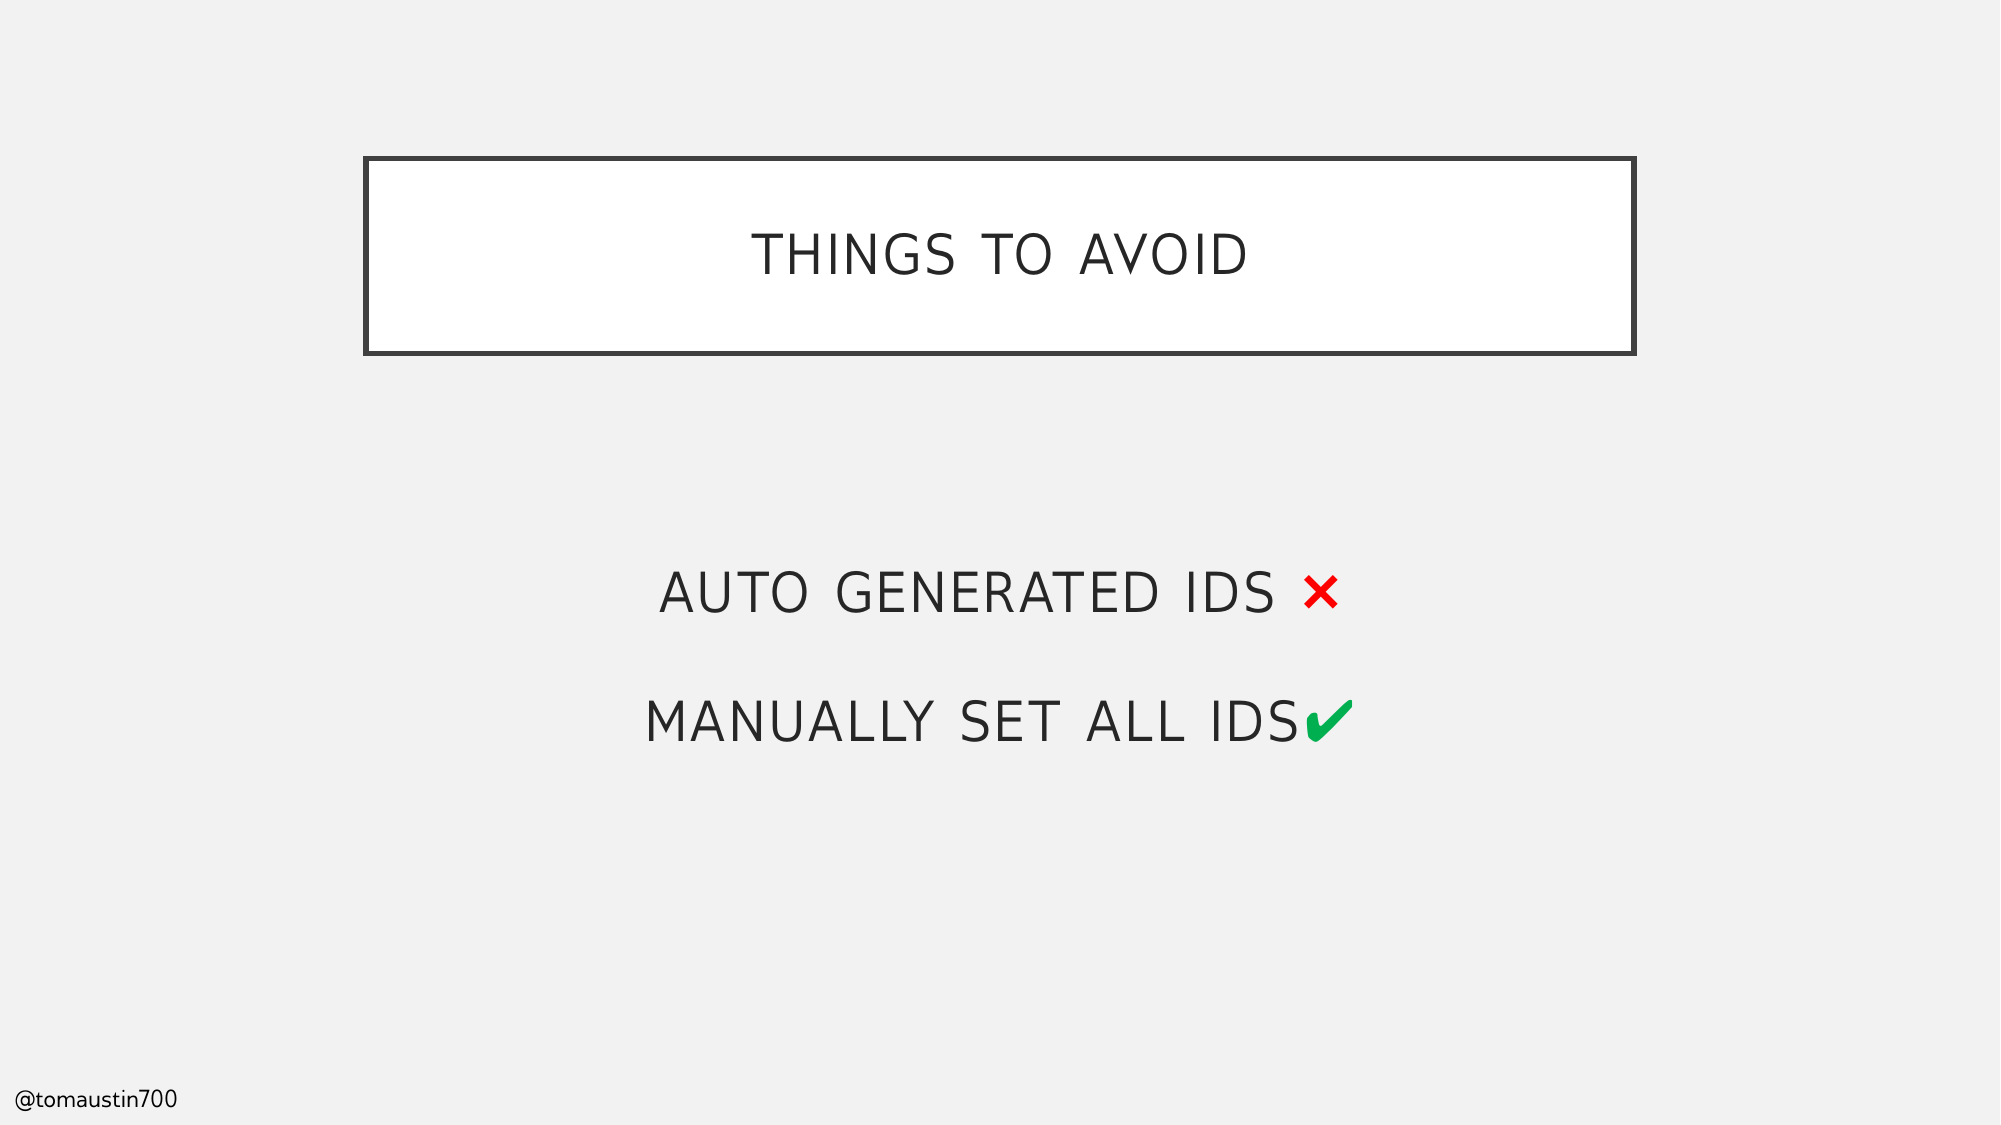

# Things to avoid
Auto generated ids ❌
Manually set all ids✔